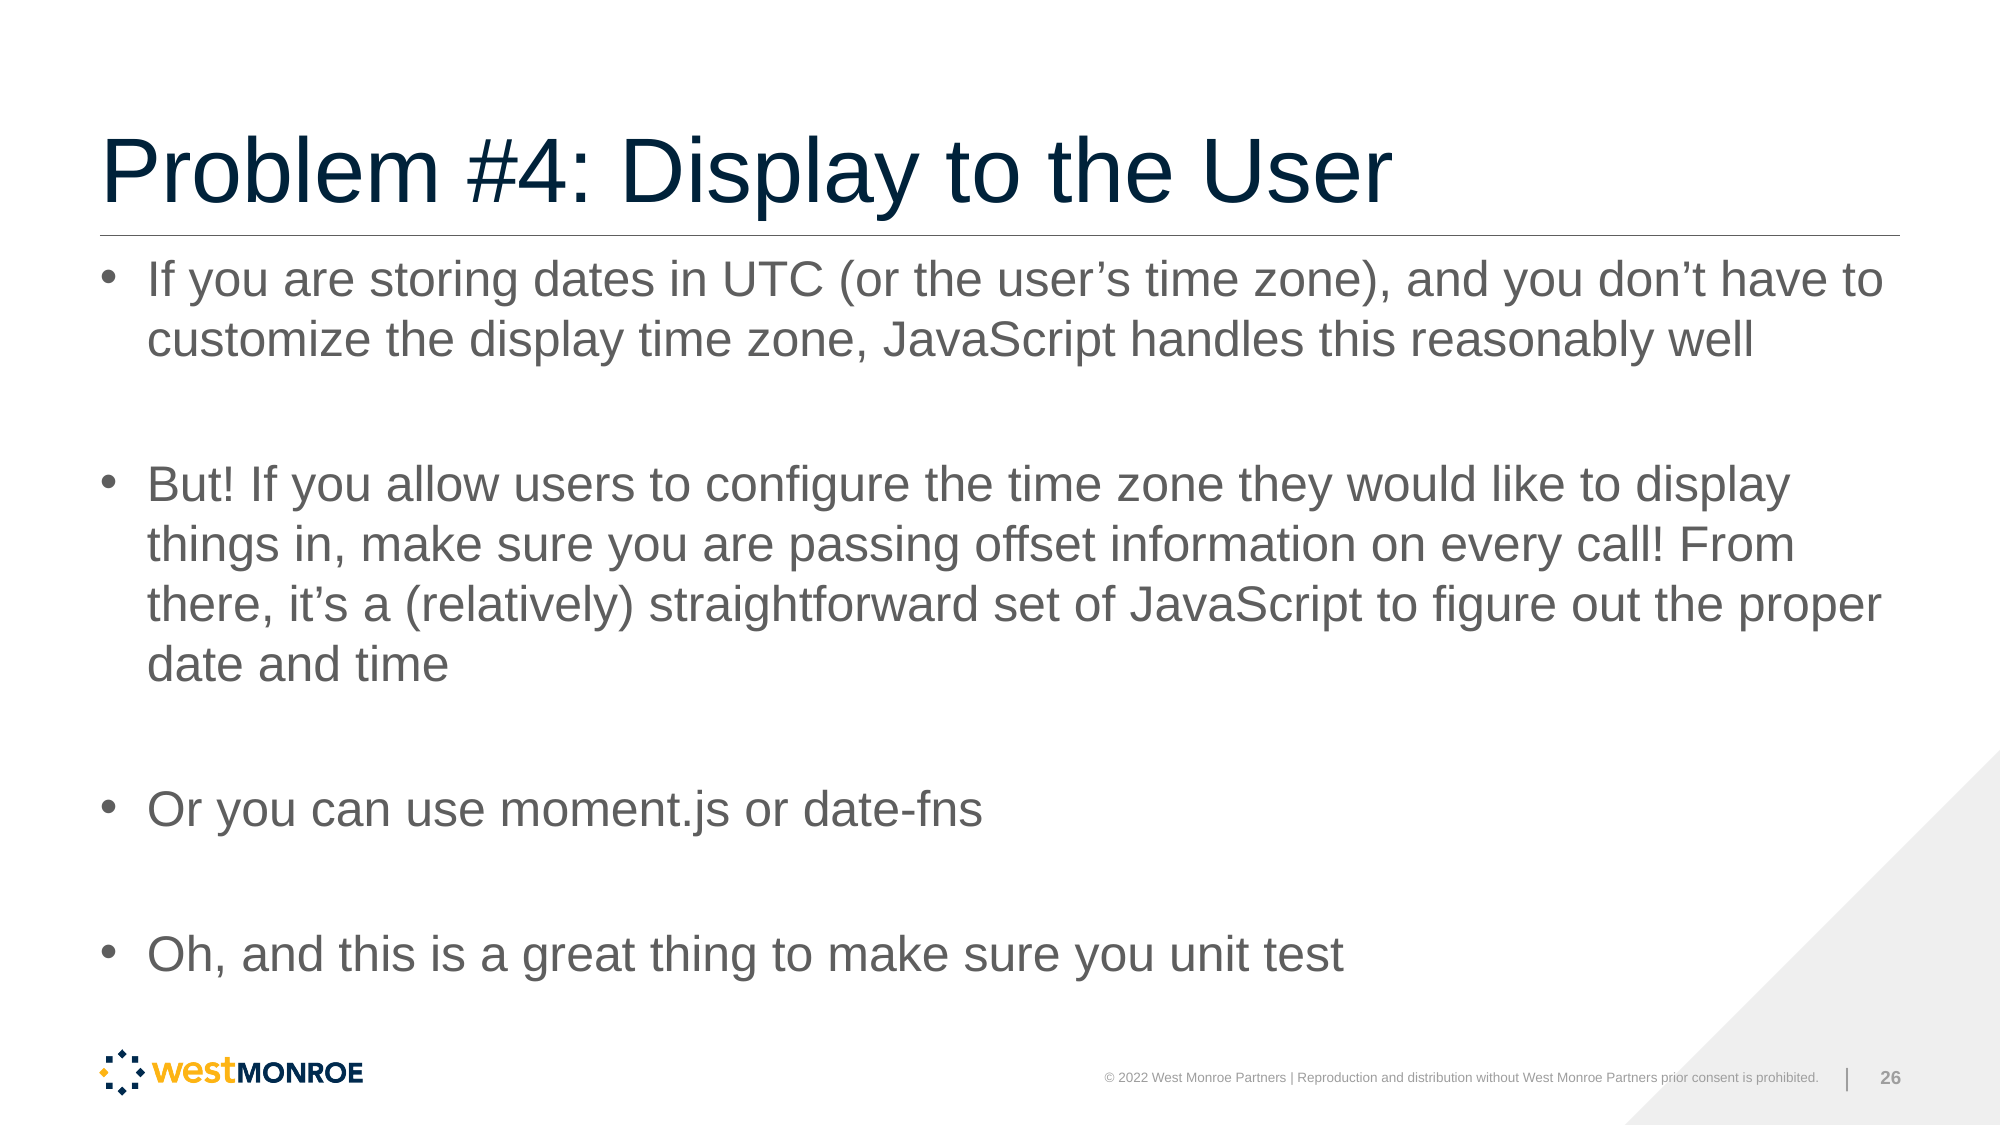

# Problem #4: Display to the User
If you are storing dates in UTC (or the user’s time zone), and you don’t have to customize the display time zone, JavaScript handles this reasonably well

But! If you allow users to configure the time zone they would like to display things in, make sure you are passing offset information on every call! From there, it’s a (relatively) straightforward set of JavaScript to figure out the proper date and time

Or you can use moment.js or date-fns

Oh, and this is a great thing to make sure you unit test
© 2022 West Monroe Partners | Reproduction and distribution without West Monroe Partners prior consent is prohibited.
|
26